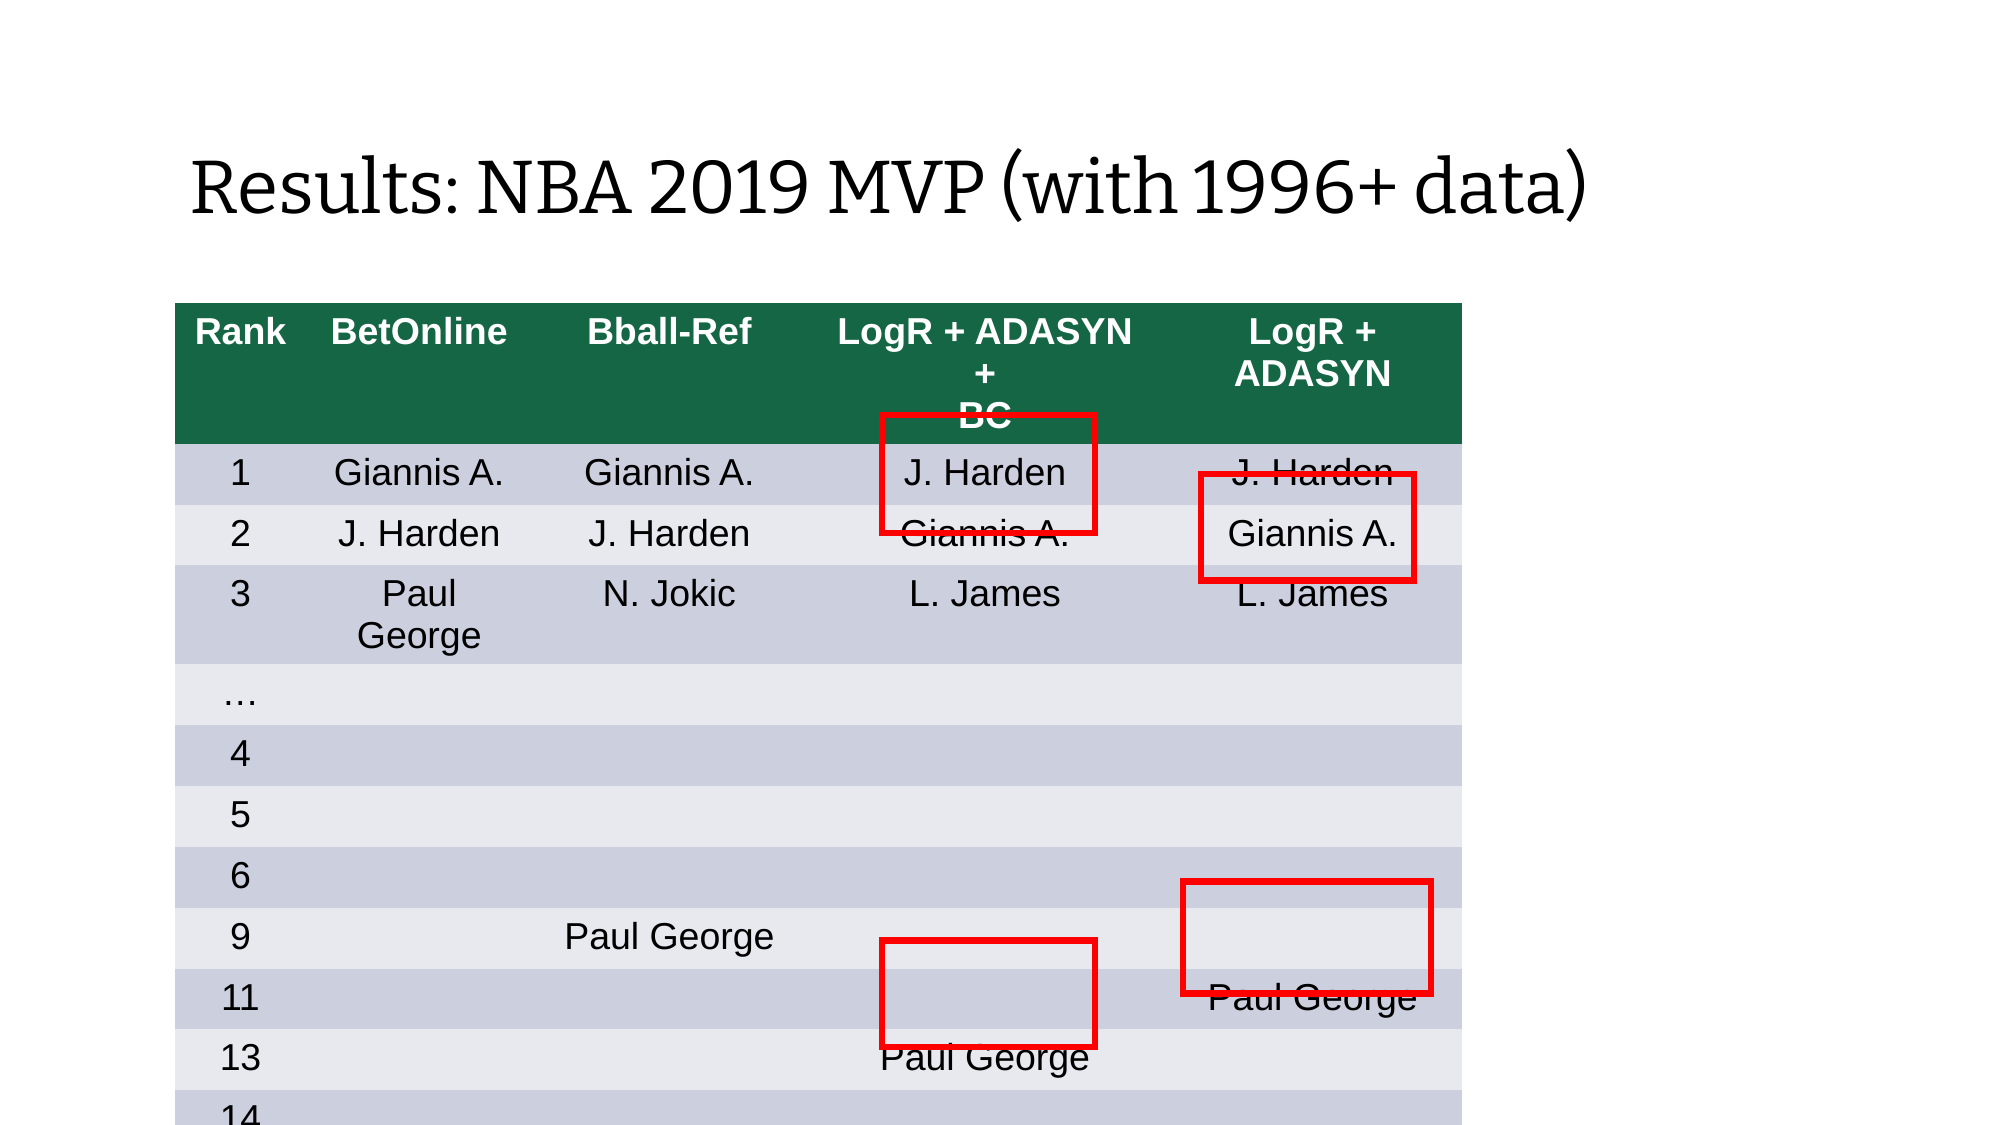

# Results: NBA 2019 MVP (with 1996+ data)
| Rank | BetOnline | Bball-Ref | LogR + ADASYN + BC | LogR + ADASYN |
| --- | --- | --- | --- | --- |
| 1 | Giannis A. | Giannis A. | J. Harden | J. Harden |
| 2 | J. Harden | J. Harden | Giannis A. | Giannis A. |
| 3 | Paul George | N. Jokic | L. James | L. James |
| … |  |  |  |  |
| 4 |  |  |  |  |
| 5 |  |  |  |  |
| 6 |  |  |  |  |
| 9 |  | Paul George |  |  |
| 11 |  |  |  | Paul George |
| 13 |  |  | Paul George |  |
| 14 |  |  |  |  |